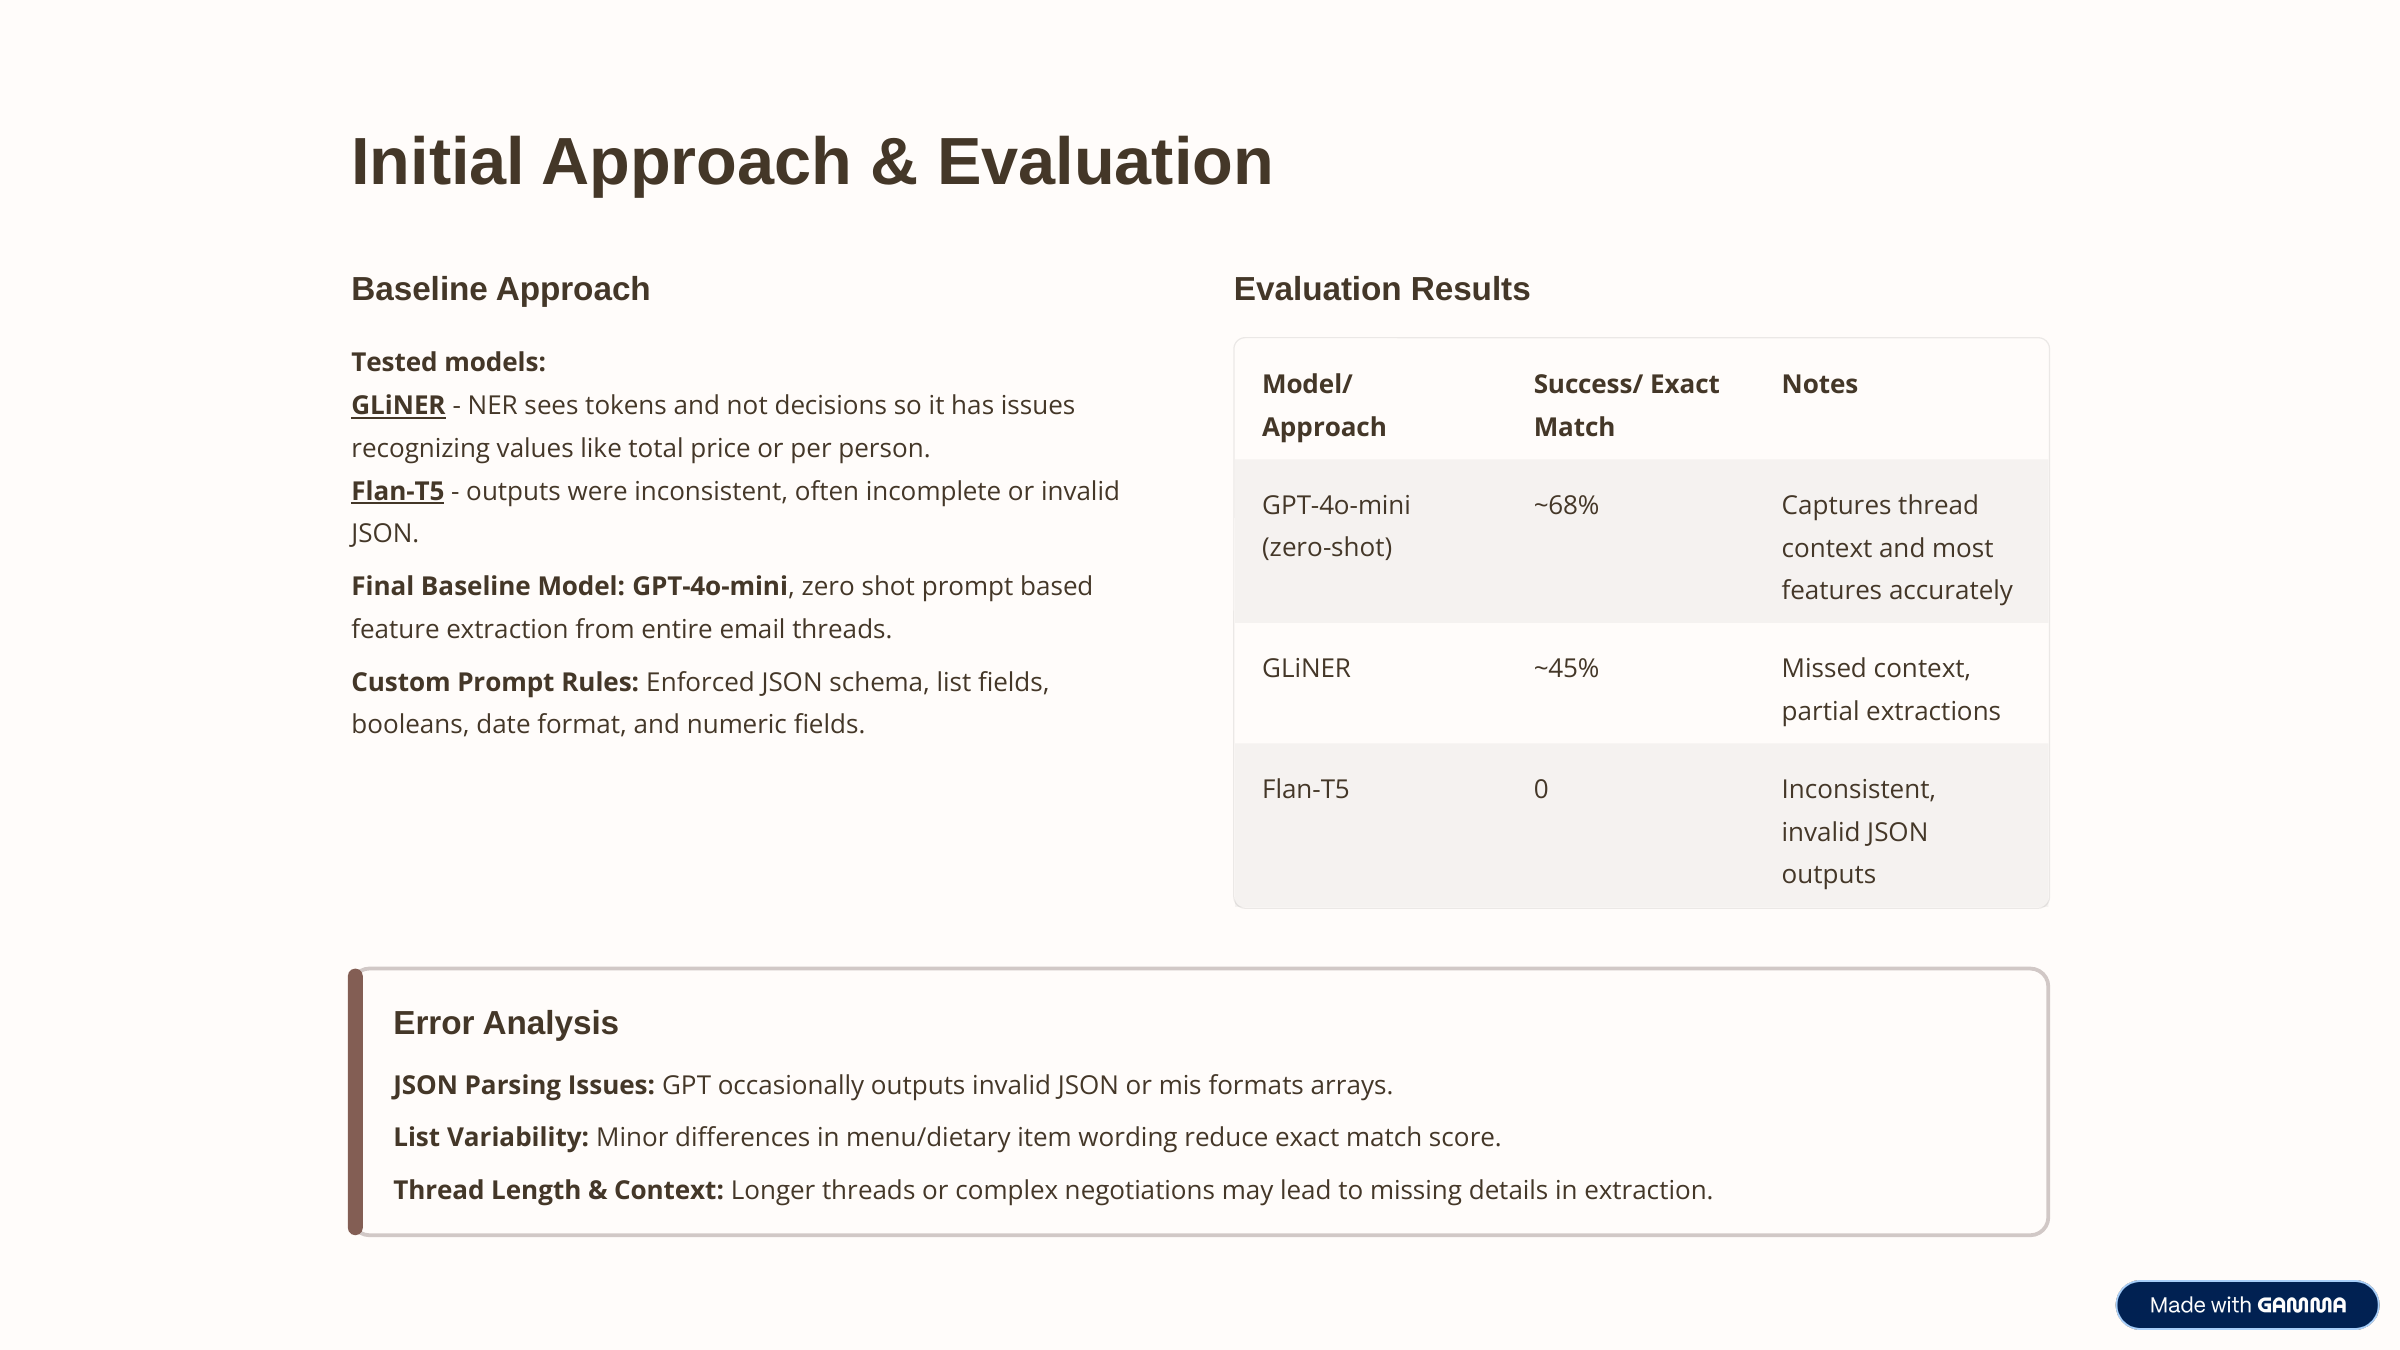

Initial Approach & Evaluation
Baseline Approach
Evaluation Results
Tested models:
GLiNER - NER sees tokens and not decisions so it has issues recognizing values like total price or per person.
Flan-T5 - outputs were inconsistent, often incomplete or invalid JSON.

Model/ Approach
Success/ Exact Match
Notes

GPT-4o-mini (zero-shot)
~68%
Captures thread context and most features accurately
Final Baseline Model: GPT-4o-mini, zero shot prompt based feature extraction from entire email threads.

GLiNER
~45%
Missed context, partial extractions
Custom Prompt Rules: Enforced JSON schema, list fields, booleans, date format, and numeric fields.

Flan-T5
0
Inconsistent, invalid JSON outputs

Error Analysis
JSON Parsing Issues: GPT occasionally outputs invalid JSON or mis formats arrays.
List Variability: Minor differences in menu/dietary item wording reduce exact match score.
Thread Length & Context: Longer threads or complex negotiations may lead to missing details in extraction.